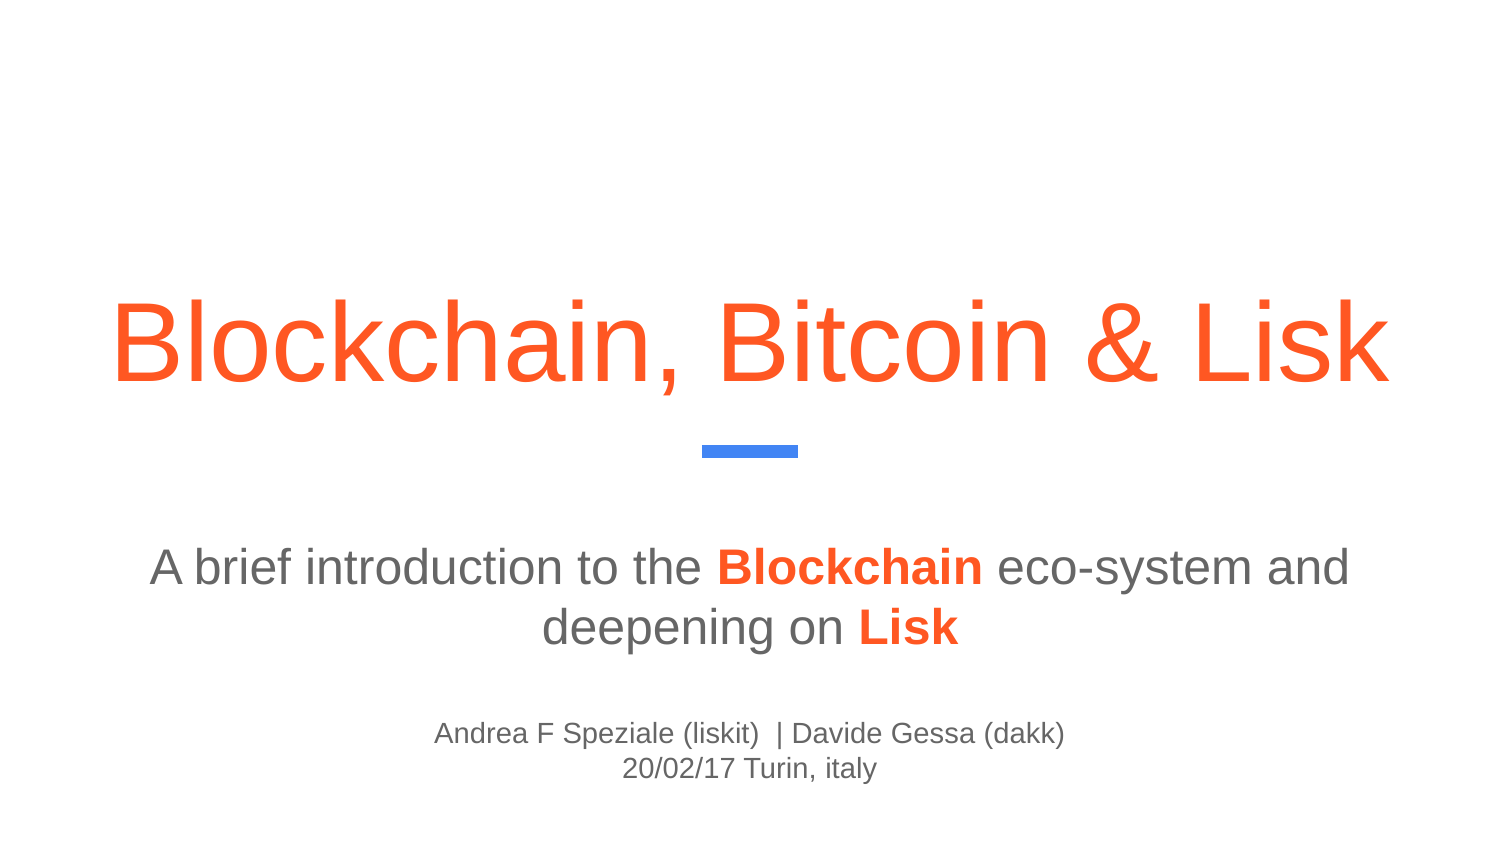

# Blockchain, Bitcoin & Lisk
A brief introduction to the Blockchain eco-system and deepening on Lisk

Andrea F Speziale (liskit)  | Davide Gessa (dakk)
20/02/17 Turin, italy